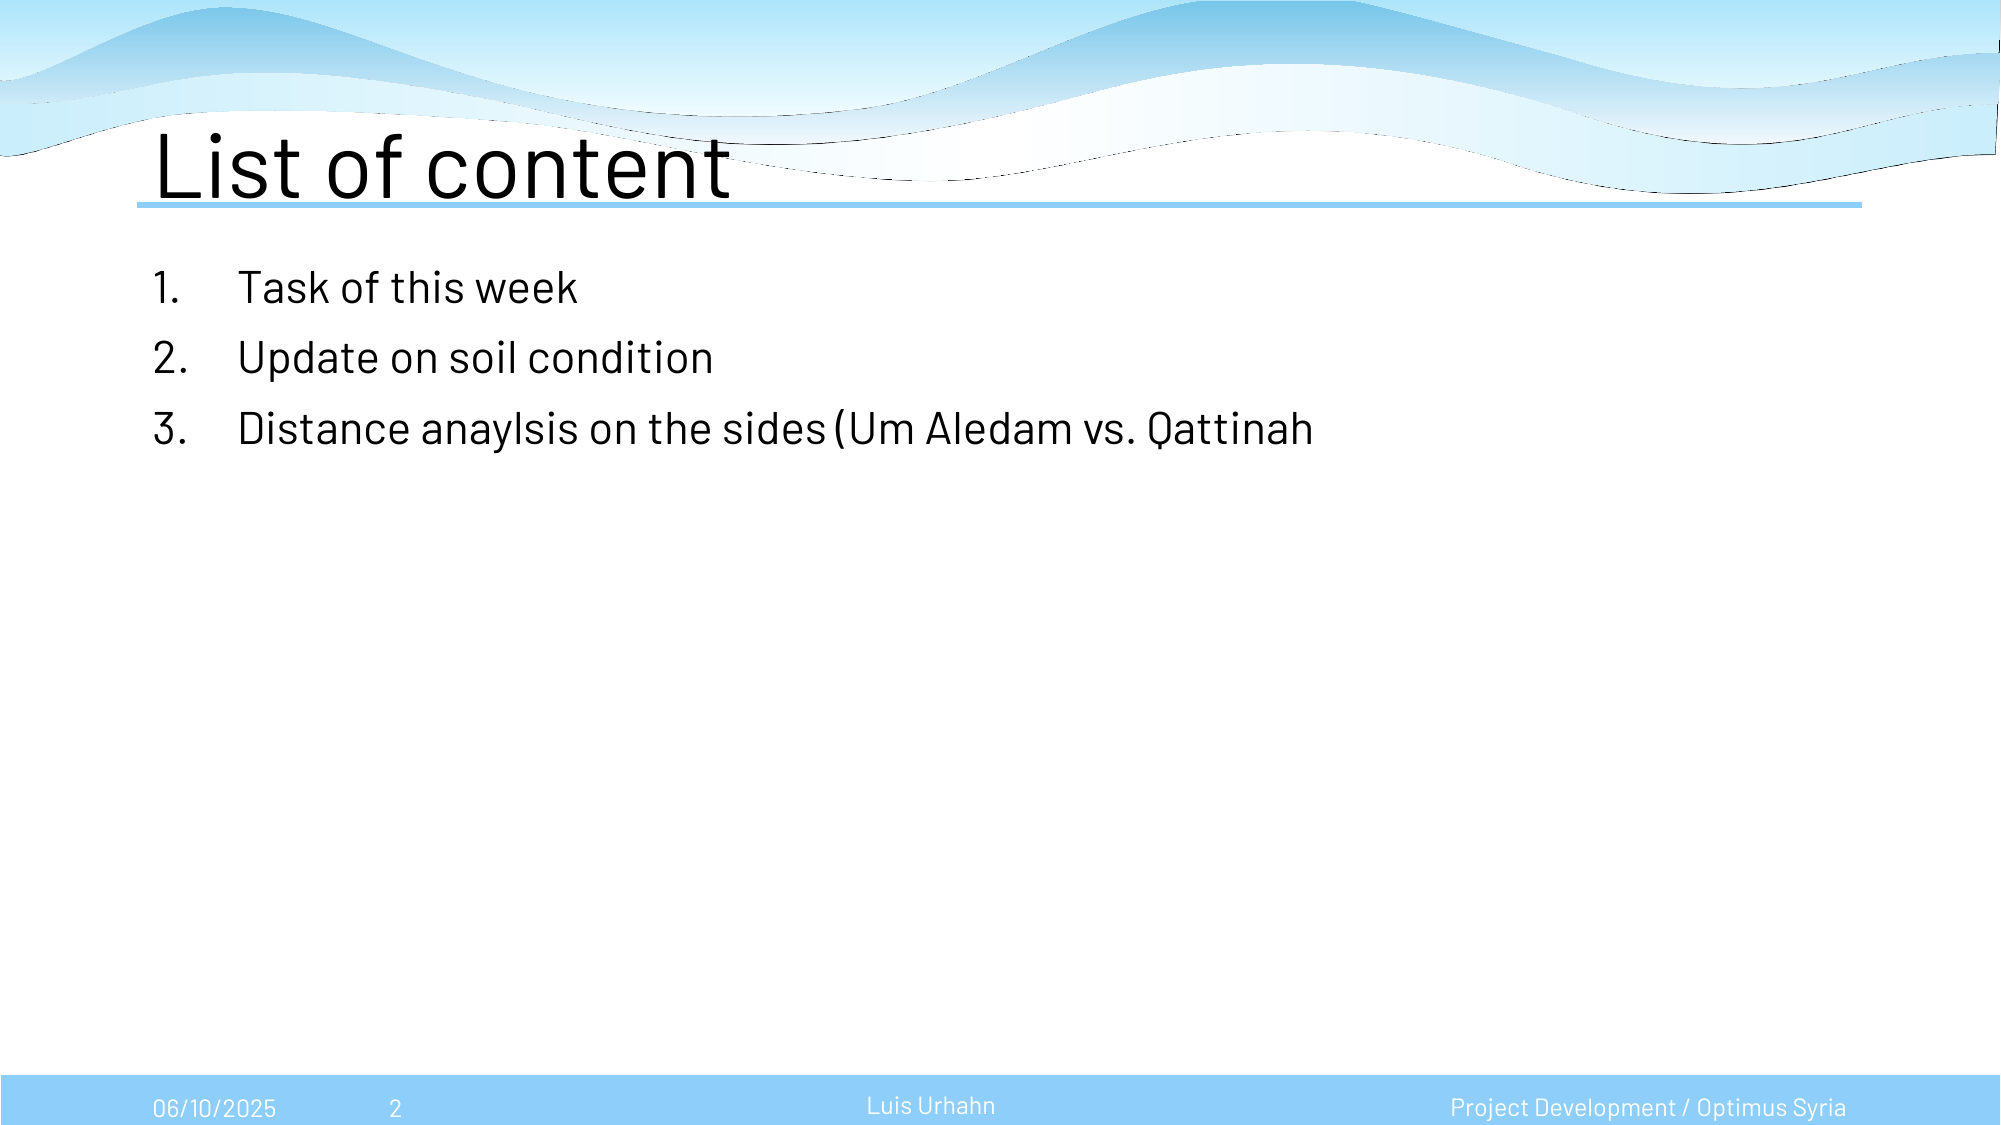

# List of content
Task of this week
Update on soil condition
Distance anaylsis on the sides (Um Aledam vs. Qattinah

Luis Urhahn
Project Development / Optimus Syria
06/10/2025
2